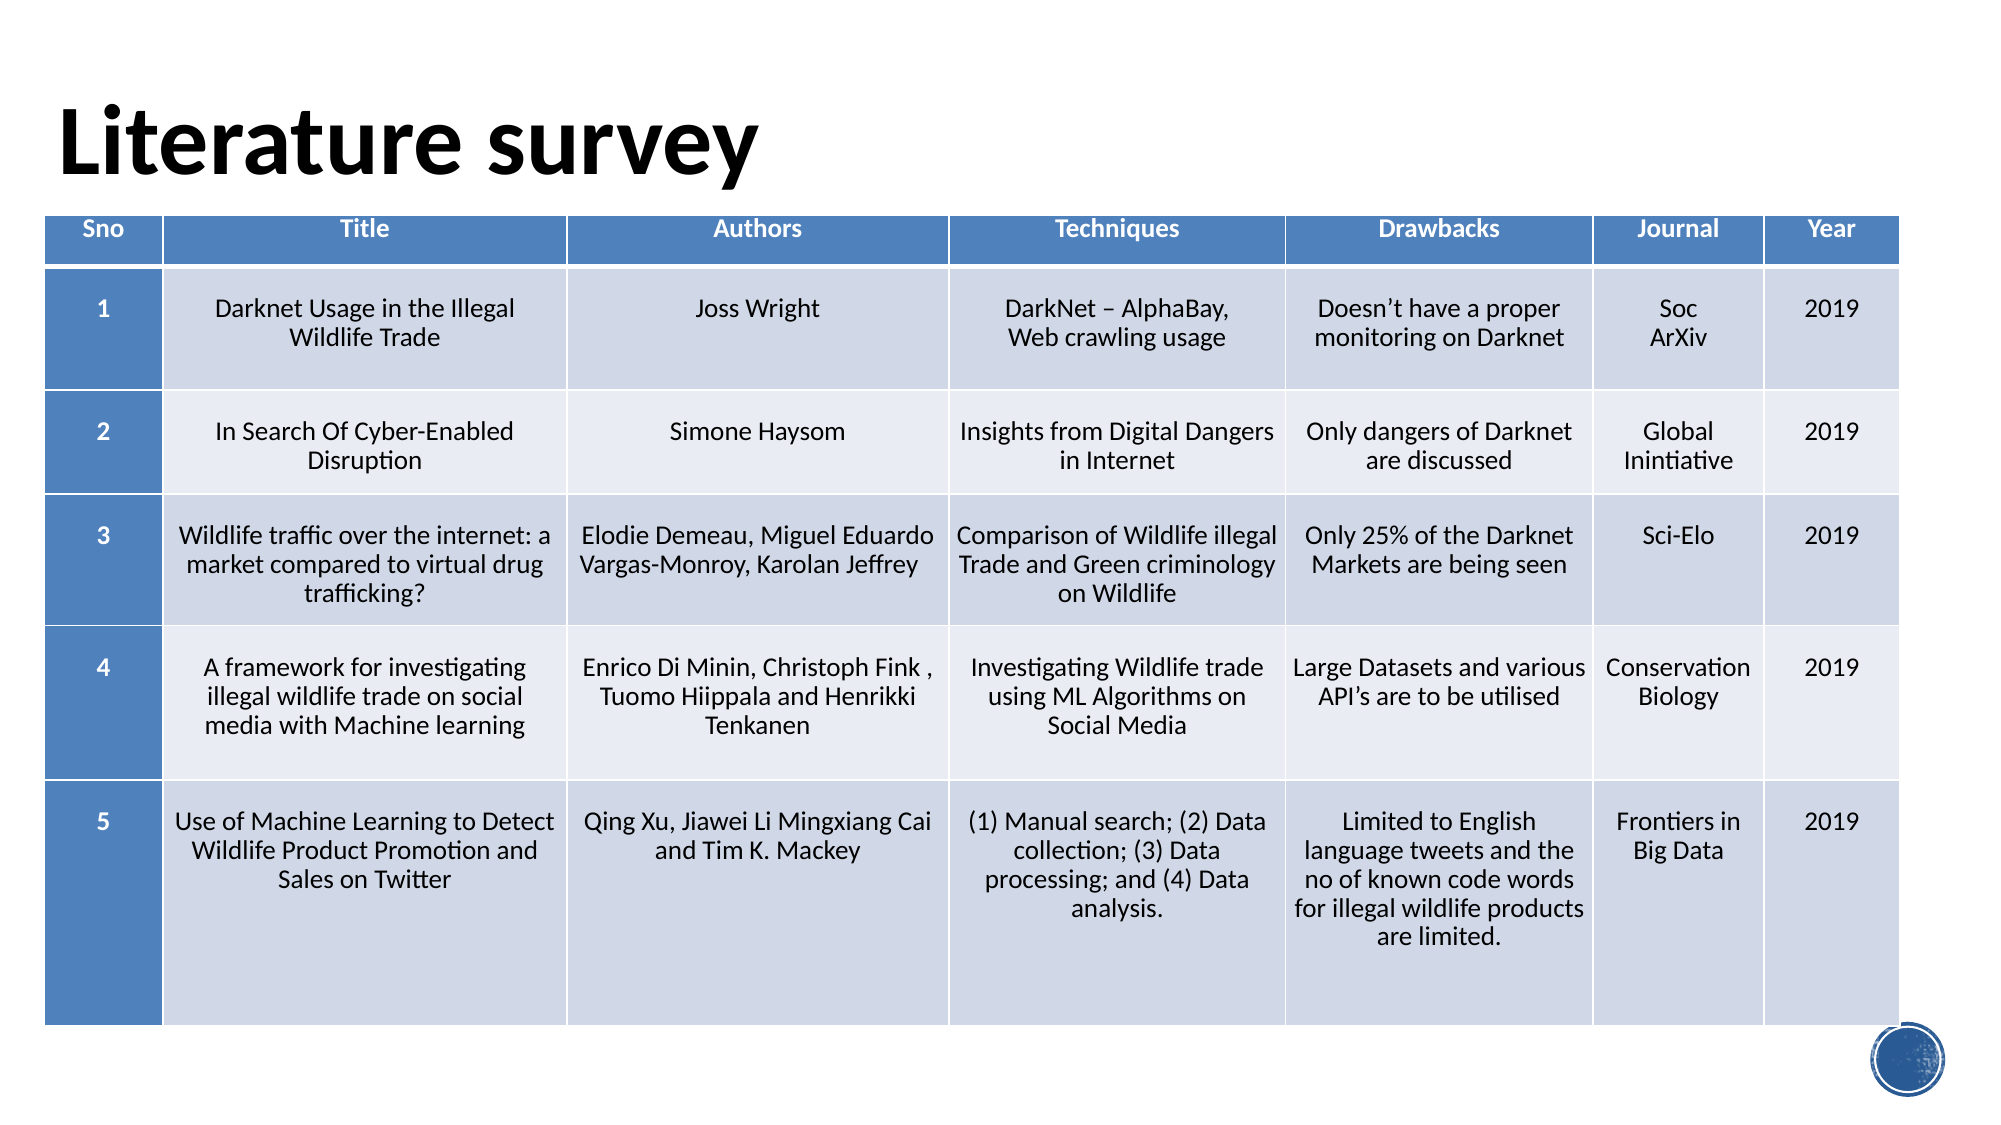

# Literature survey
| Sno | Title | Authors | Techniques | Drawbacks | Journal | Year |
| --- | --- | --- | --- | --- | --- | --- |
| 1 | Darknet Usage in the Illegal Wildlife Trade | Joss Wright | DarkNet – AlphaBay, Web crawling usage | Doesn’t have a proper monitoring on Darknet | Soc ArXiv | 2019 |
| 2 | In Search Of Cyber-Enabled Disruption | Simone Haysom | Insights from Digital Dangers in Internet | Only dangers of Darknet are discussed | Global Inintiative | 2019 |
| 3 | Wildlife traffic over the internet: a market compared to virtual drug trafficking? | Elodie Demeau, Miguel Eduardo Vargas-Monroy, Karolan Jeffrey | Comparison of Wildlife illegal Trade and Green criminology on Wildlife | Only 25% of the Darknet Markets are being seen | Sci-Elo | 2019 |
| 4 | A framework for investigating illegal wildlife trade on social media with Machine learning | Enrico Di Minin, Christoph Fink , Tuomo Hiippala and Henrikki Tenkanen | Investigating Wildlife trade using ML Algorithms on Social Media | Large Datasets and various API’s are to be utilised | Conservation Biology | 2019 |
| 5 | Use of Machine Learning to Detect Wildlife Product Promotion and Sales on Twitter | Qing Xu, Jiawei Li Mingxiang Cai and Tim K. Mackey | (1) Manual search; (2) Data collection; (3) Data processing; and (4) Data analysis. | Limited to English language tweets and the no of known code words for illegal wildlife products are limited. | Frontiers in Big Data | 2019 |